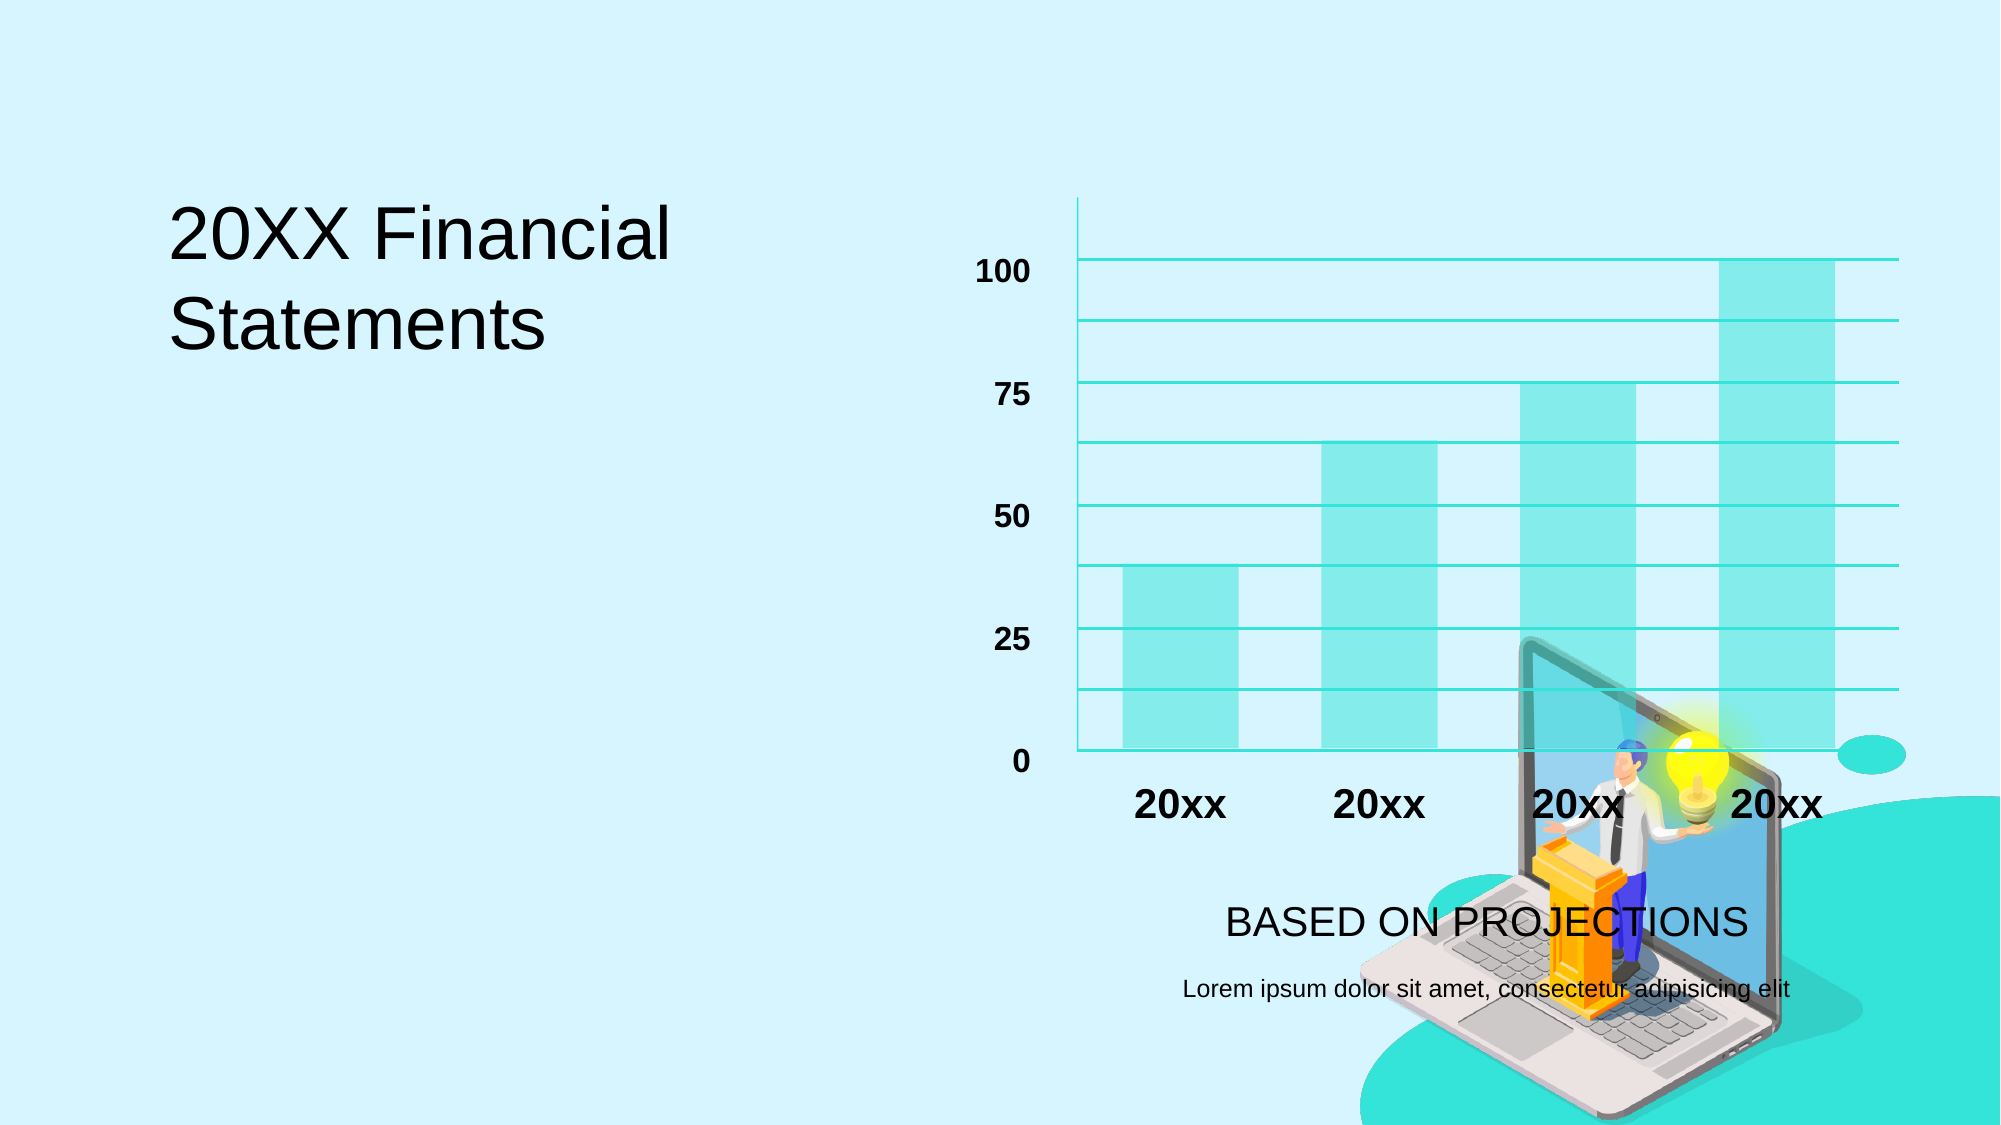

20XX Financial Statements

100

75

50

25
0
20xx
20xx
20xx
20xx
BASED ON PROJECTIONS
Lorem ipsum dolor sit amet, consectetur adipisicing elit